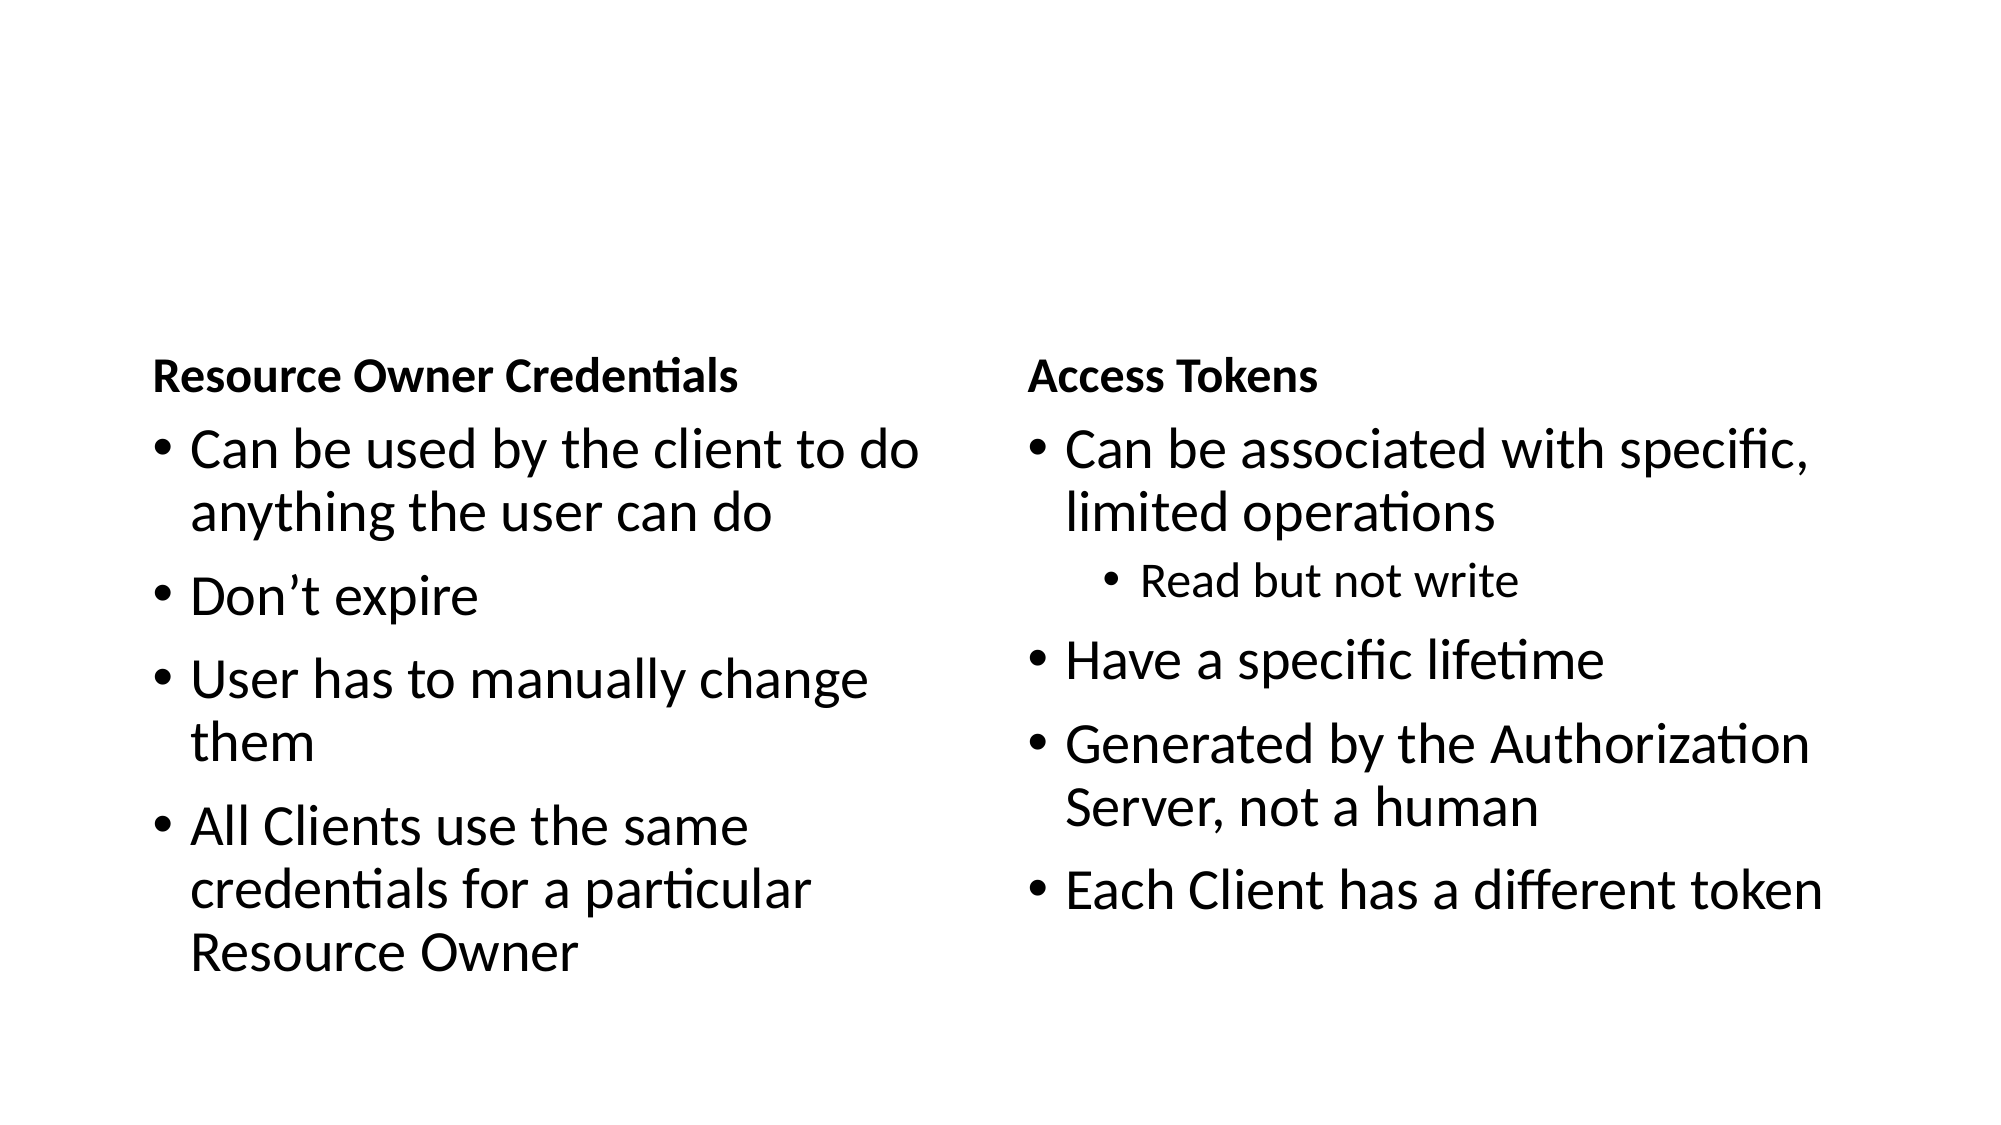

# Credentials vs. Tokens
Resource Owner Credentials
Access Tokens
Can be used by the client to do anything the user can do
Don’t expire
User has to manually change them
All Clients use the same credentials for a particular Resource Owner

Can be associated with specific, limited operations
Read but not write
Have a specific lifetime
Generated by the Authorization Server, not a human
Each Client has a different token